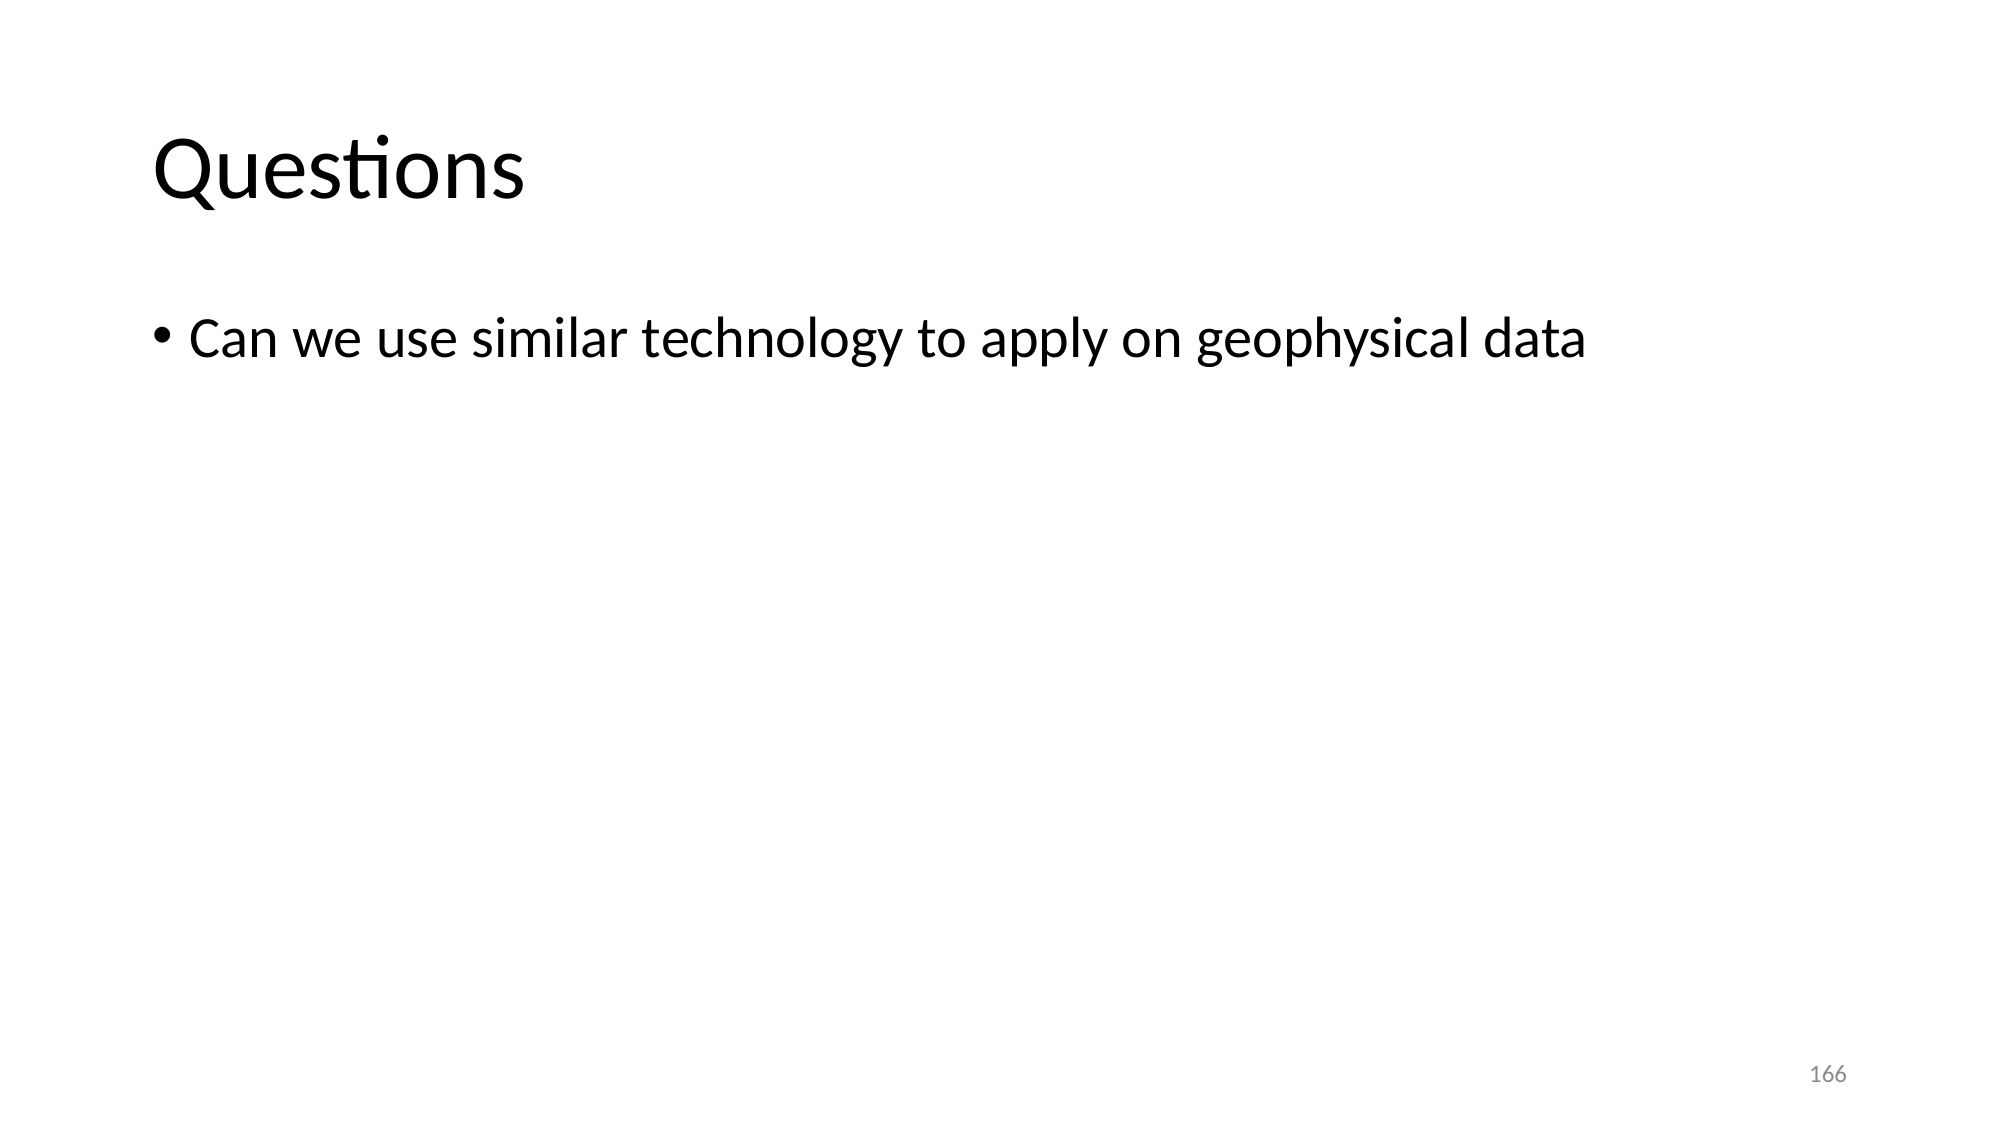

# Questions
Can we use similar technology to apply on geophysical data
166